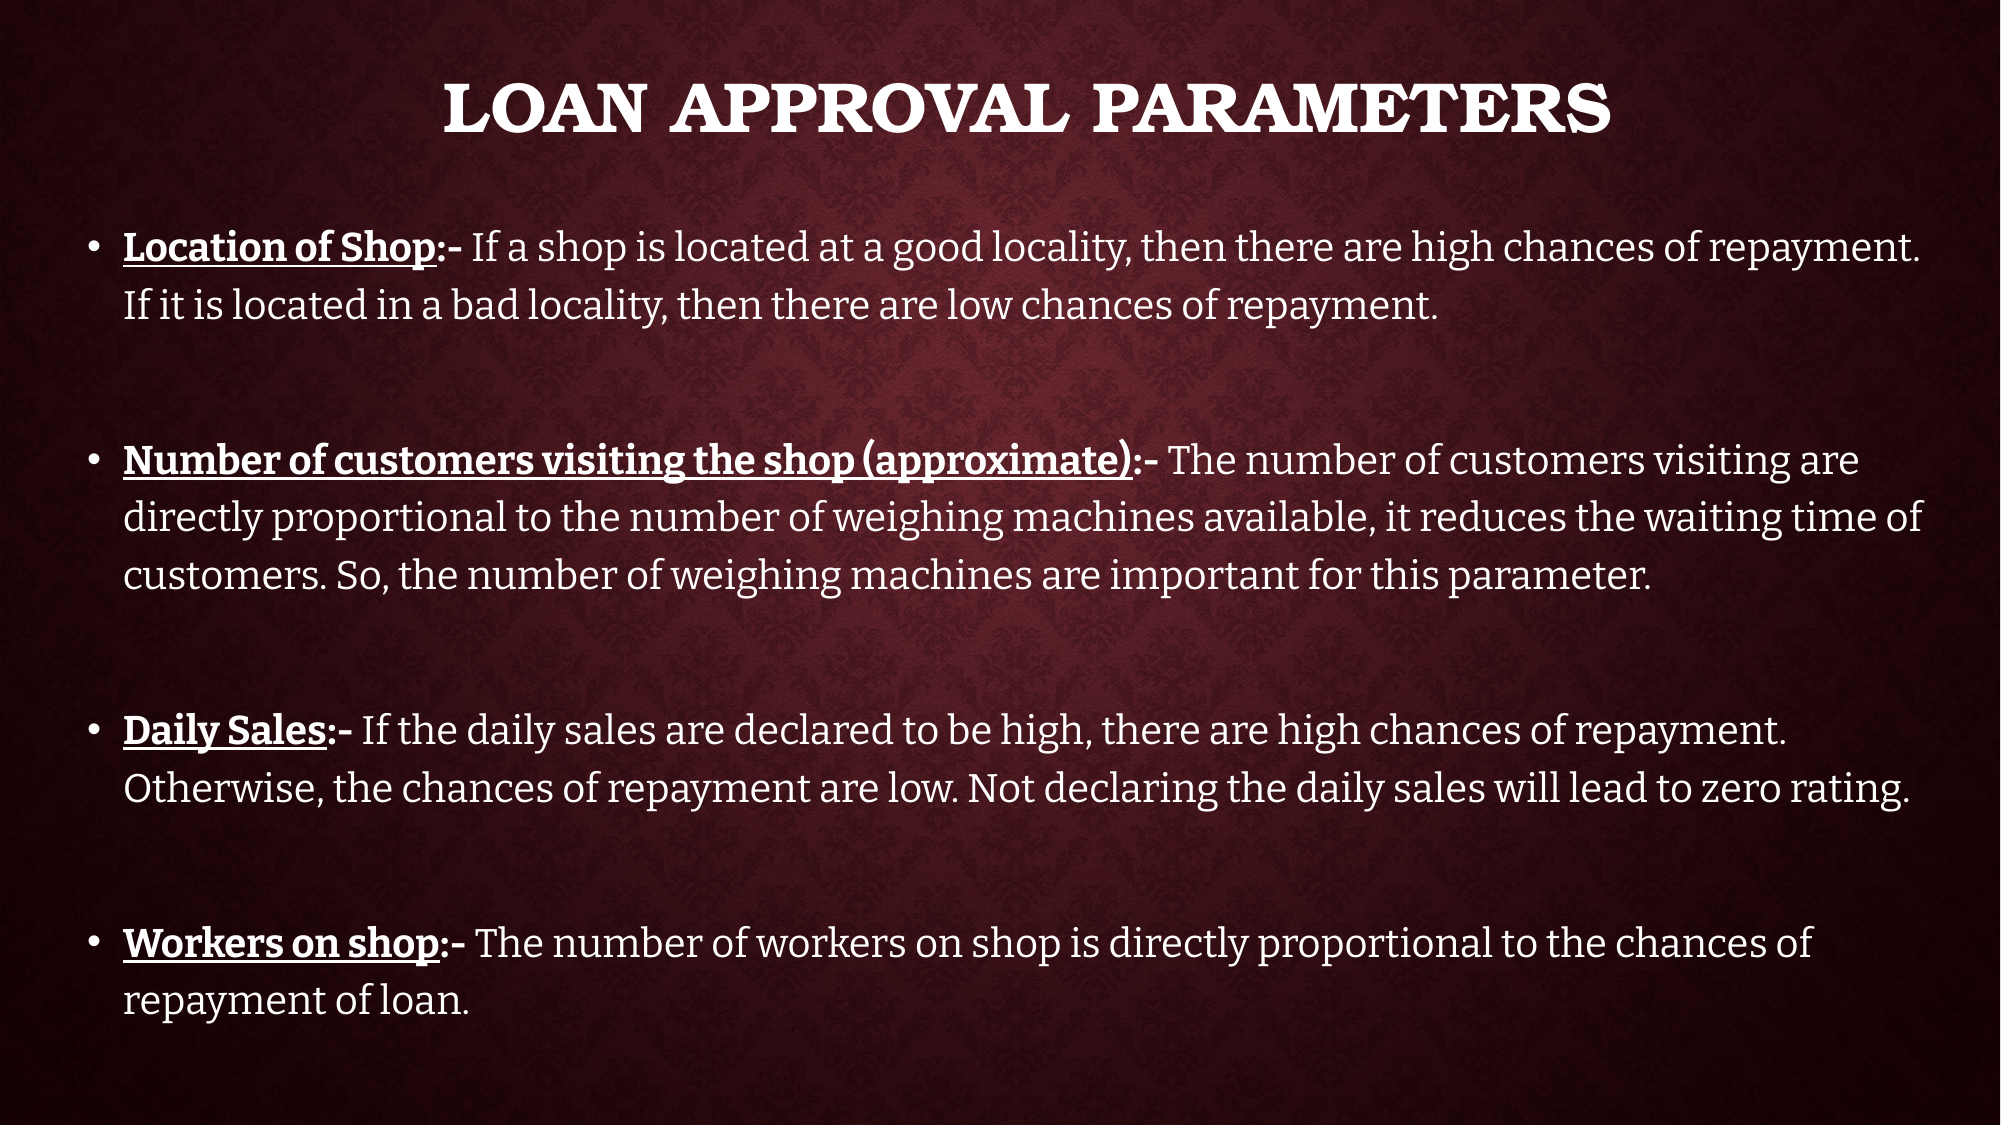

# Loan approval parameters
Location of Shop:- If a shop is located at a good locality, then there are high chances of repayment. If it is located in a bad locality, then there are low chances of repayment.

Number of customers visiting the shop (approximate):- The number of customers visiting are directly proportional to the number of weighing machines available, it reduces the waiting time of customers. So, the number of weighing machines are important for this parameter.

Daily Sales:- If the daily sales are declared to be high, there are high chances of repayment. Otherwise, the chances of repayment are low. Not declaring the daily sales will lead to zero rating.

Workers on shop:- The number of workers on shop is directly proportional to the chances of repayment of loan.